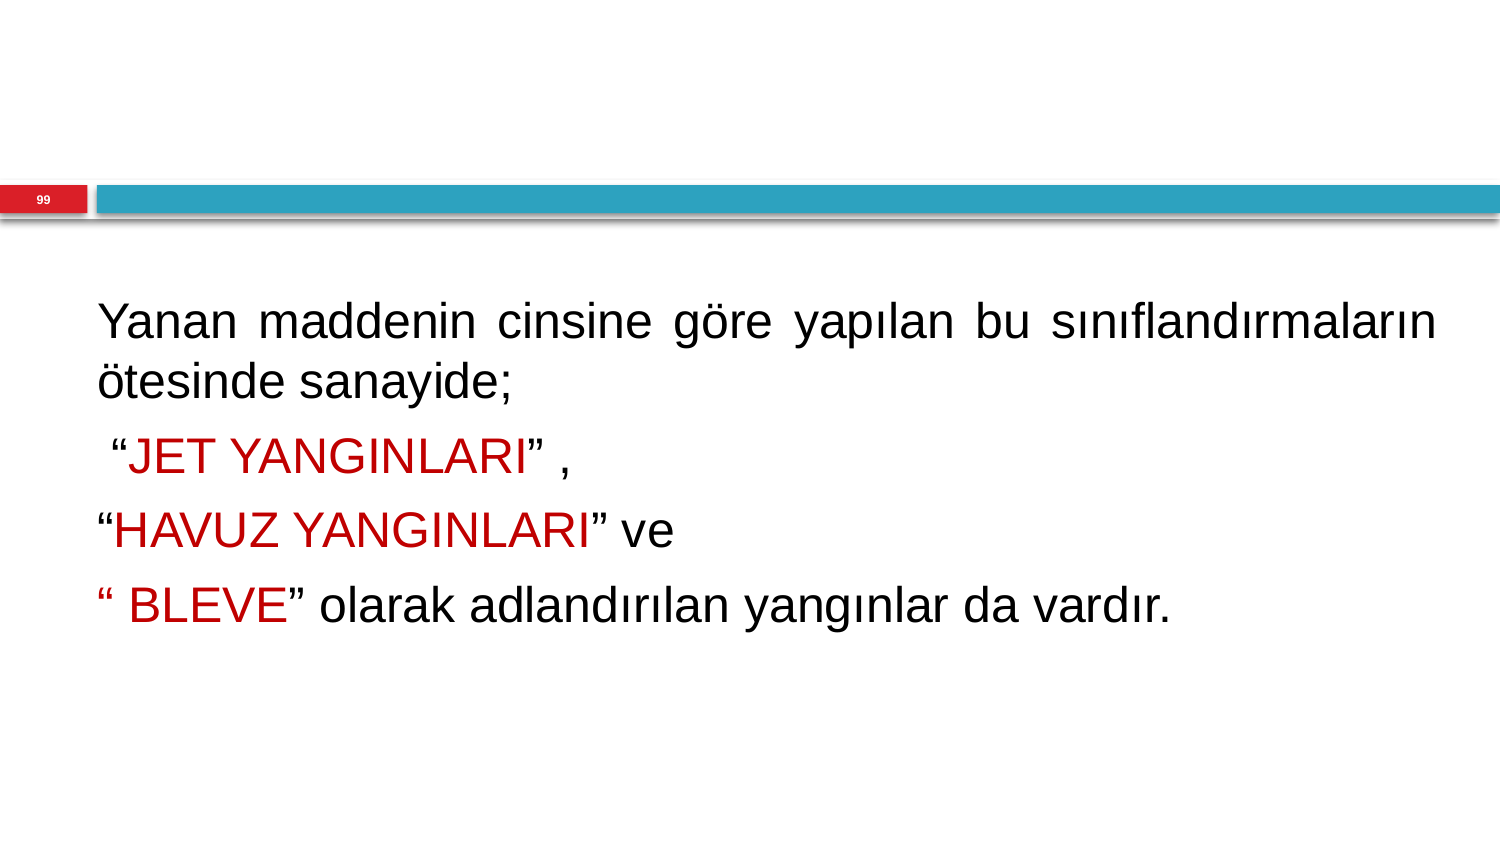

99
Yanan maddenin cinsine göre yapılan bu sınıflandırmaların ötesinde sanayide;
 “JET YANGINLARI” ,
“HAVUZ YANGINLARI” ve
“ BLEVE” olarak adlandırılan yangınlar da vardır.